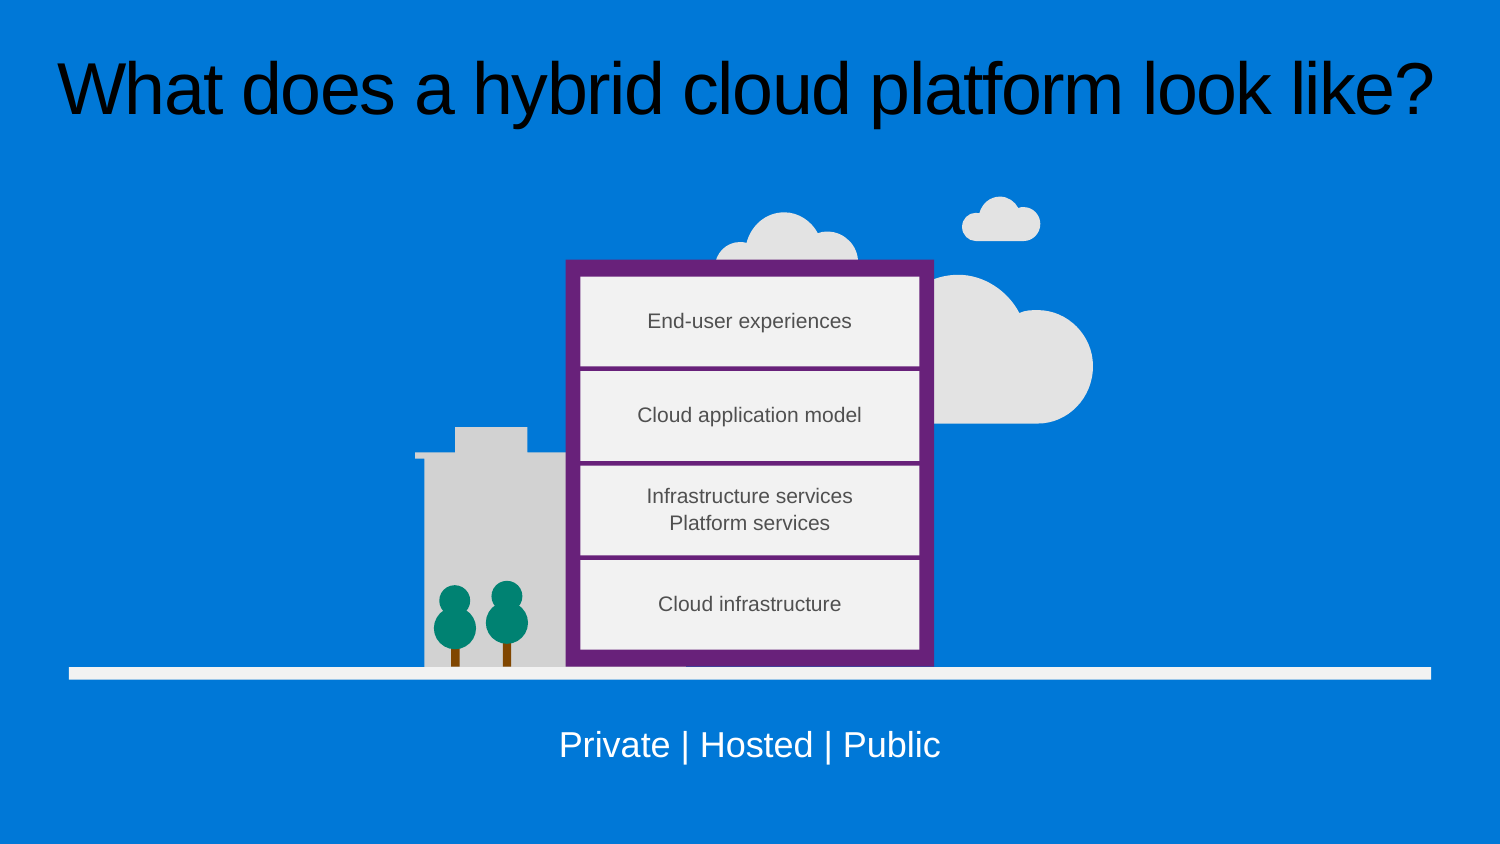

# What does a hybrid cloud platform look like?

End-user experiences
Cloud application model
Infrastructure services
Platform services
Cloud infrastructure

Private | Hosted | Public